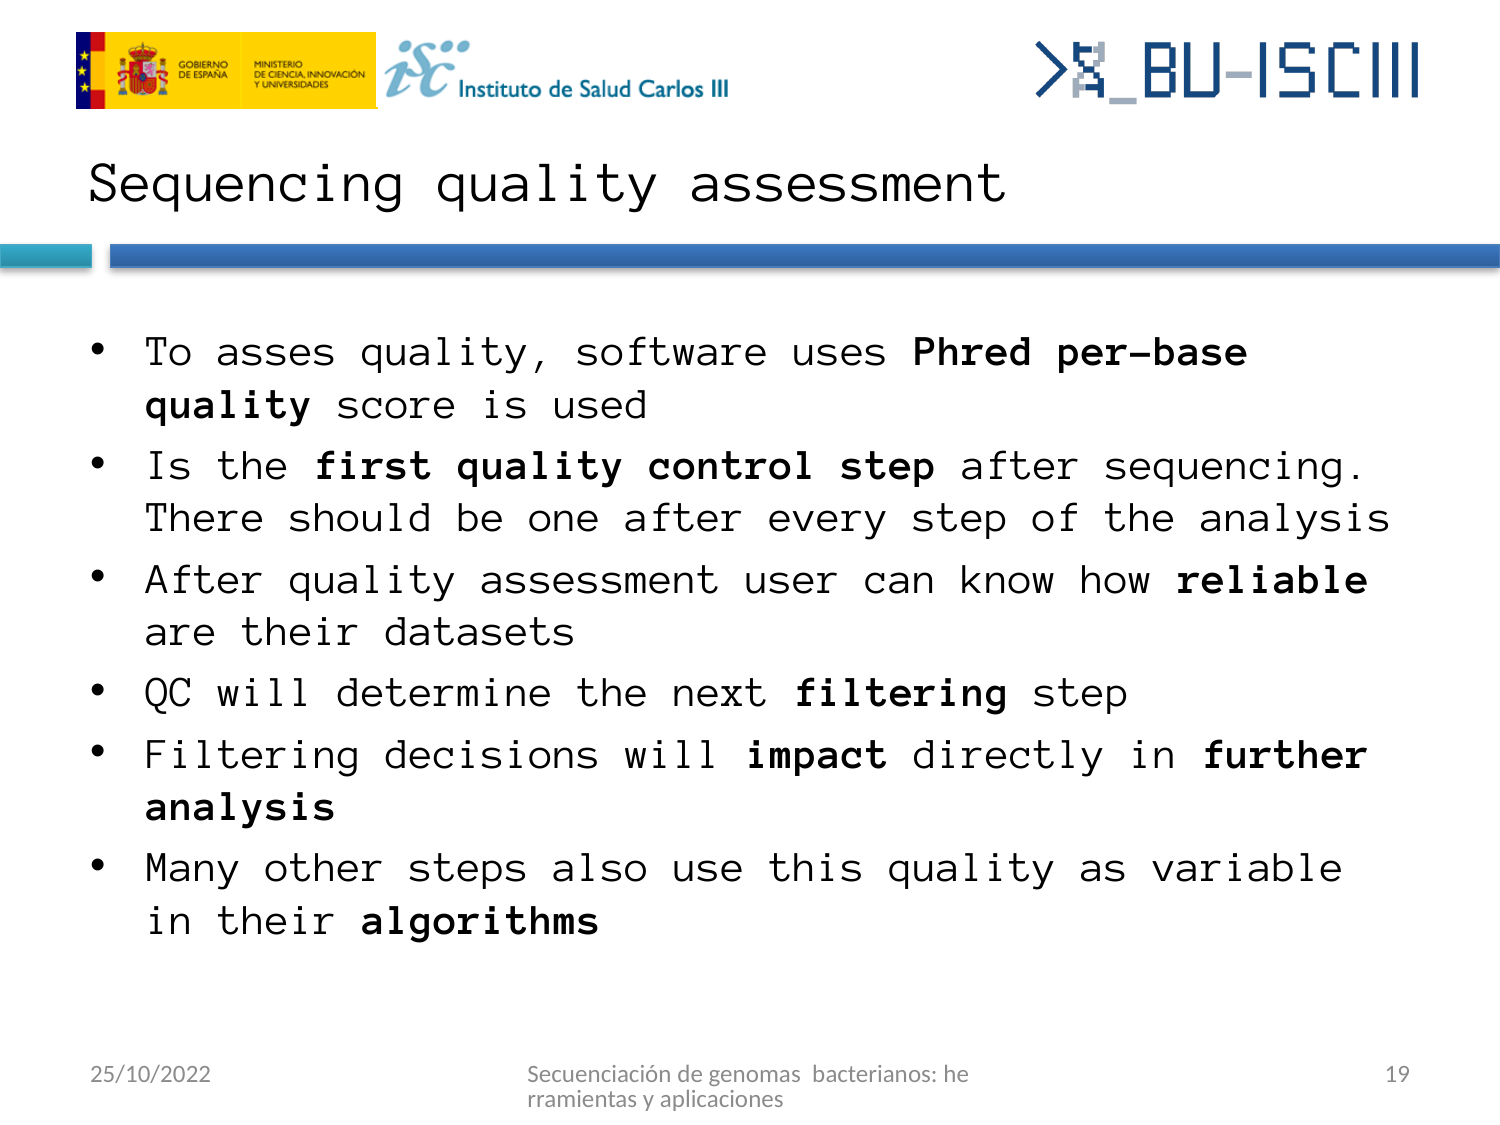

# Sequencing quality assessment
To asses quality, software uses Phred per-base quality score is used
Is the first quality control step after sequencing. There should be one after every step of the analysis
After quality assessment user can know how reliable are their datasets
QC will determine the next filtering step
Filtering decisions will impact directly in further analysis
Many other steps also use this quality as variable in their algorithms
25/10/2022
Secuenciación de genomas  bacterianos: herramientas y aplicaciones
19